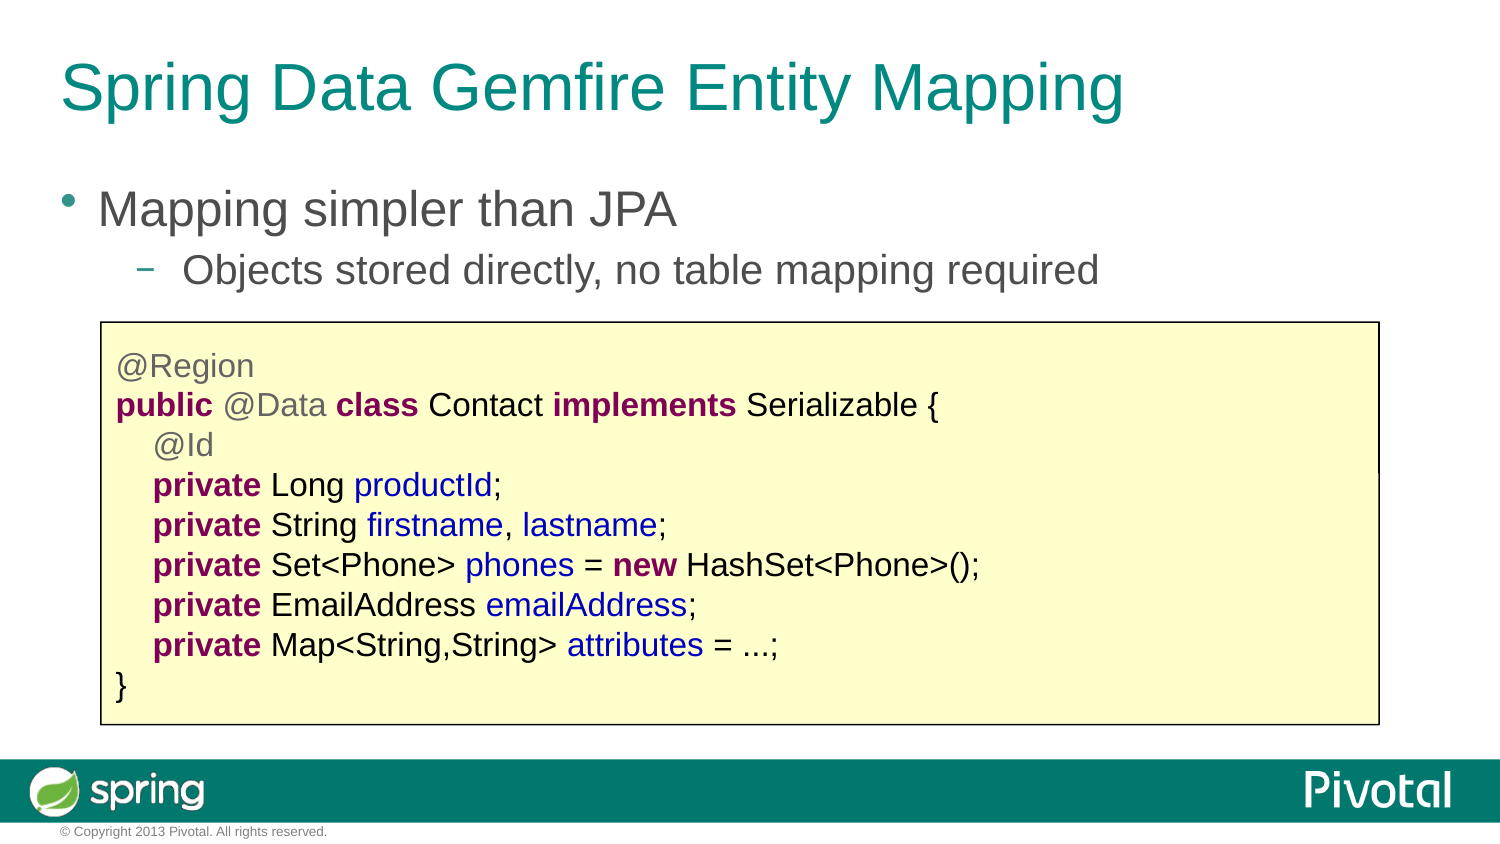

# Spring Data Gemfire Entity Mapping
Mapping simpler than JPA
Objects stored directly, no table mapping required
@Region
public @Data class Contact implements Serializable {
    @Id
    private Long productId;
    private String firstname, lastname;
    private Set<Phone> phones = new HashSet<Phone>();
    private EmailAddress emailAddress;
    private Map<String,String> attributes = ...;
}